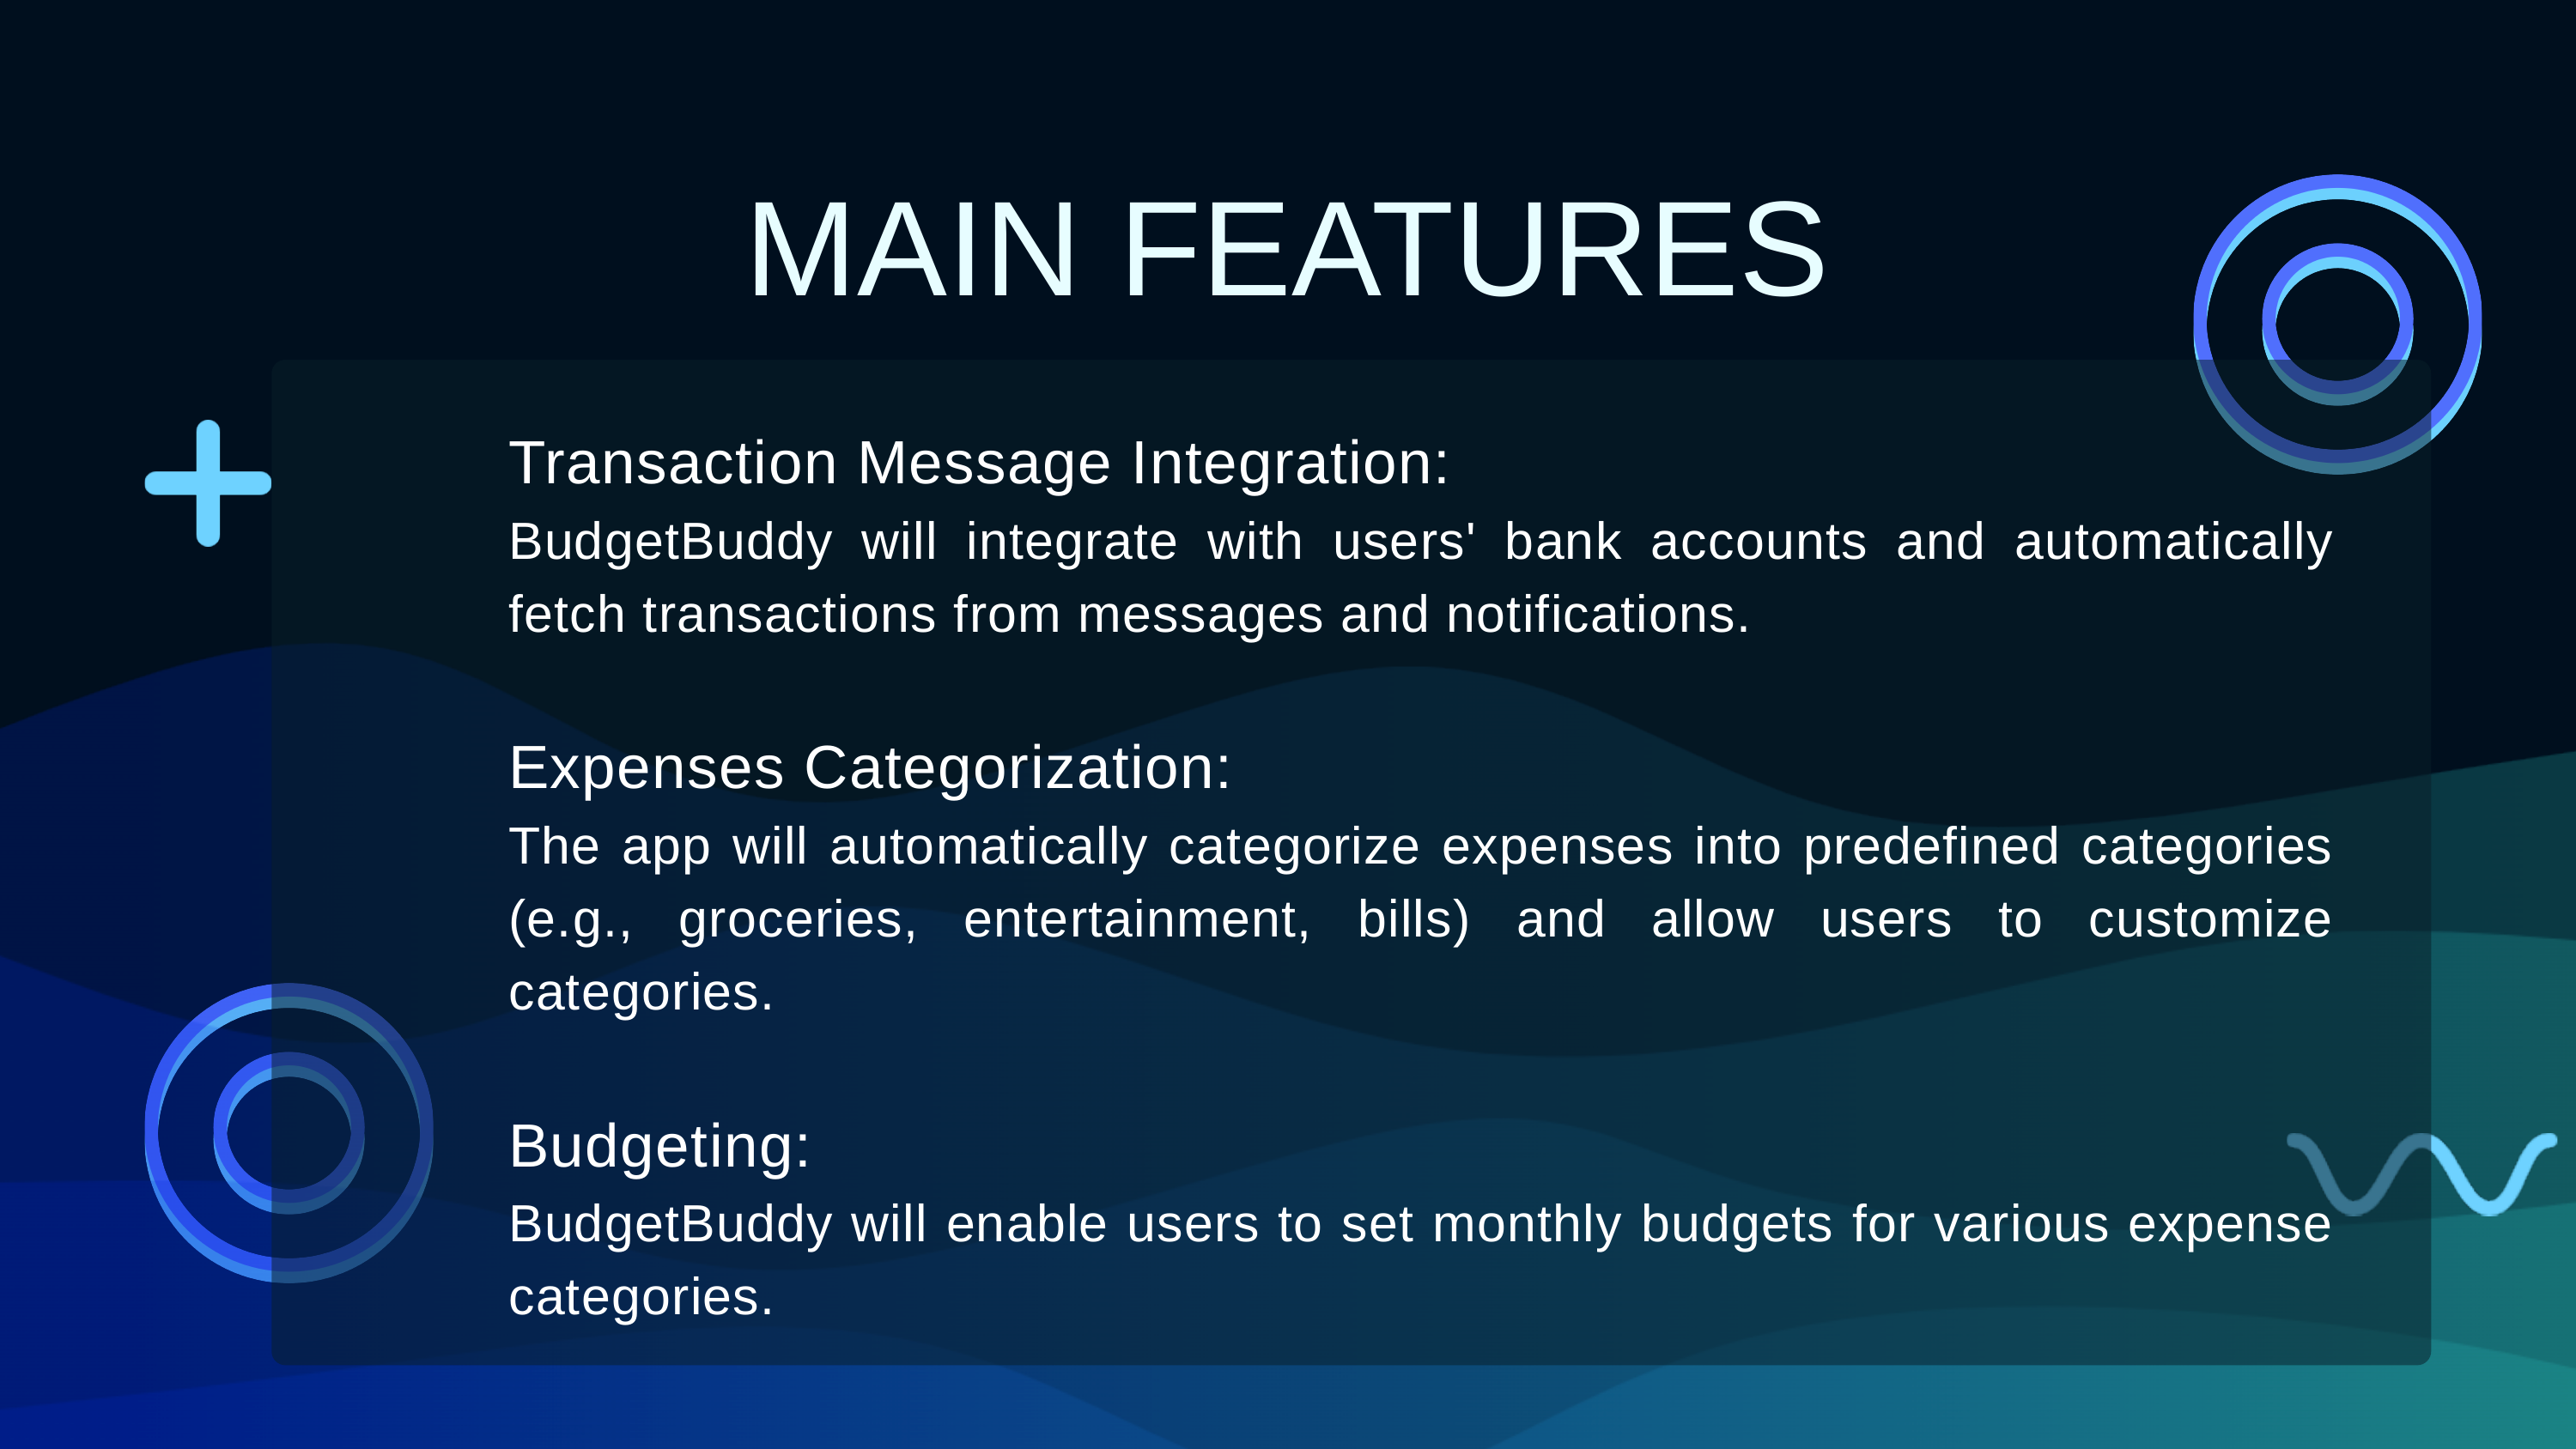

MAIN FEATURES

Transaction Message Integration:
BudgetBuddy will integrate with users' bank accounts and automatically fetch transactions from messages and notifications.

Expenses Categorization:
The app will automatically categorize expenses into predefined categories (e.g., groceries, entertainment, bills) and allow users to customize categories.

Budgeting:
BudgetBuddy will enable users to set monthly budgets for various expense categories.